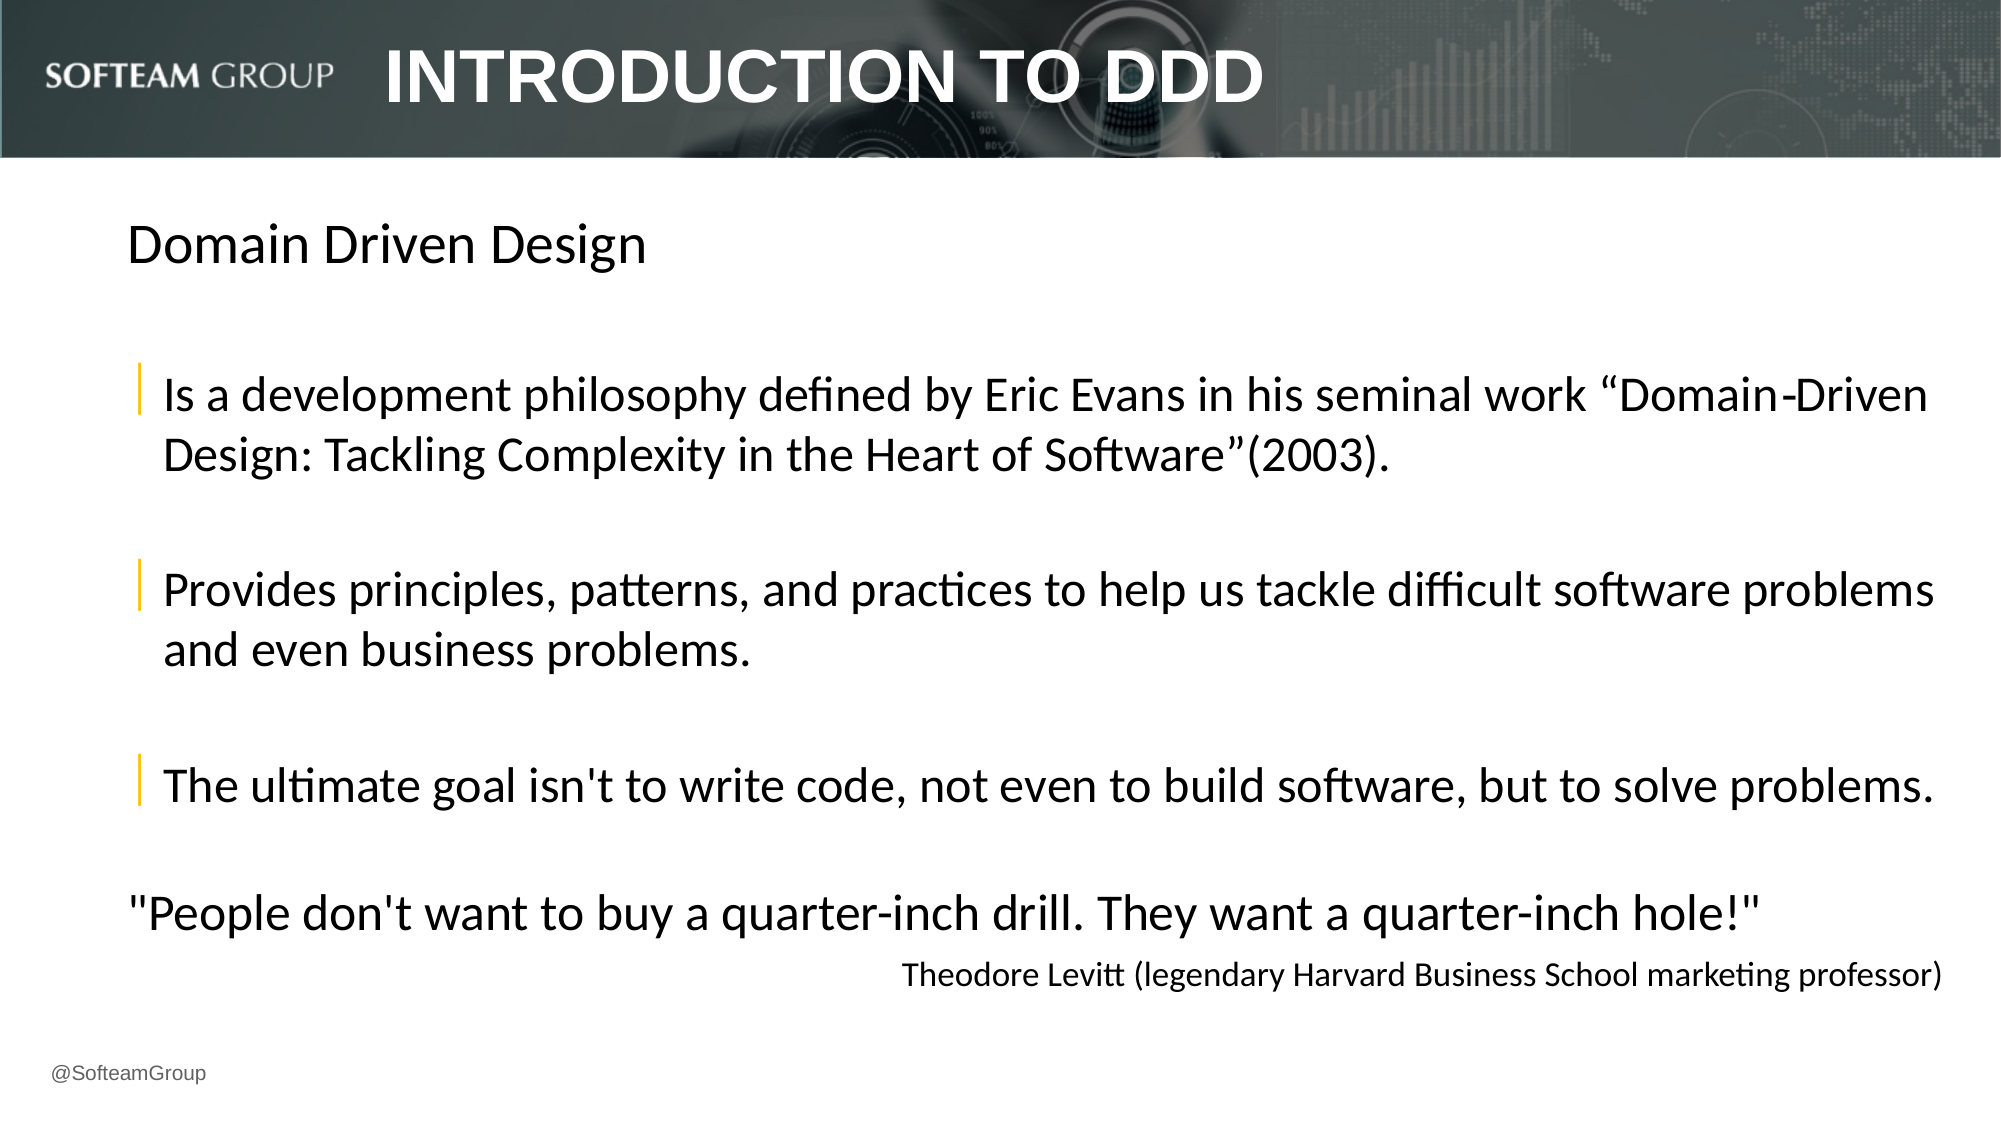

INTRODUCTION TO ddd
Domain Driven Design

Is a development philosophy defined by Eric Evans in his seminal work “Domain‐Driven Design: Tackling Complexity in the Heart of Software”(2003).

Provides principles, patterns, and practices to help us tackle difficult software problems and even business problems.

The ultimate goal isn't to write code, not even to build software, but to solve problems.

"People don't want to buy a quarter-inch drill. They want a quarter-inch hole!"
Theodore Levitt (legendary Harvard Business School marketing professor)